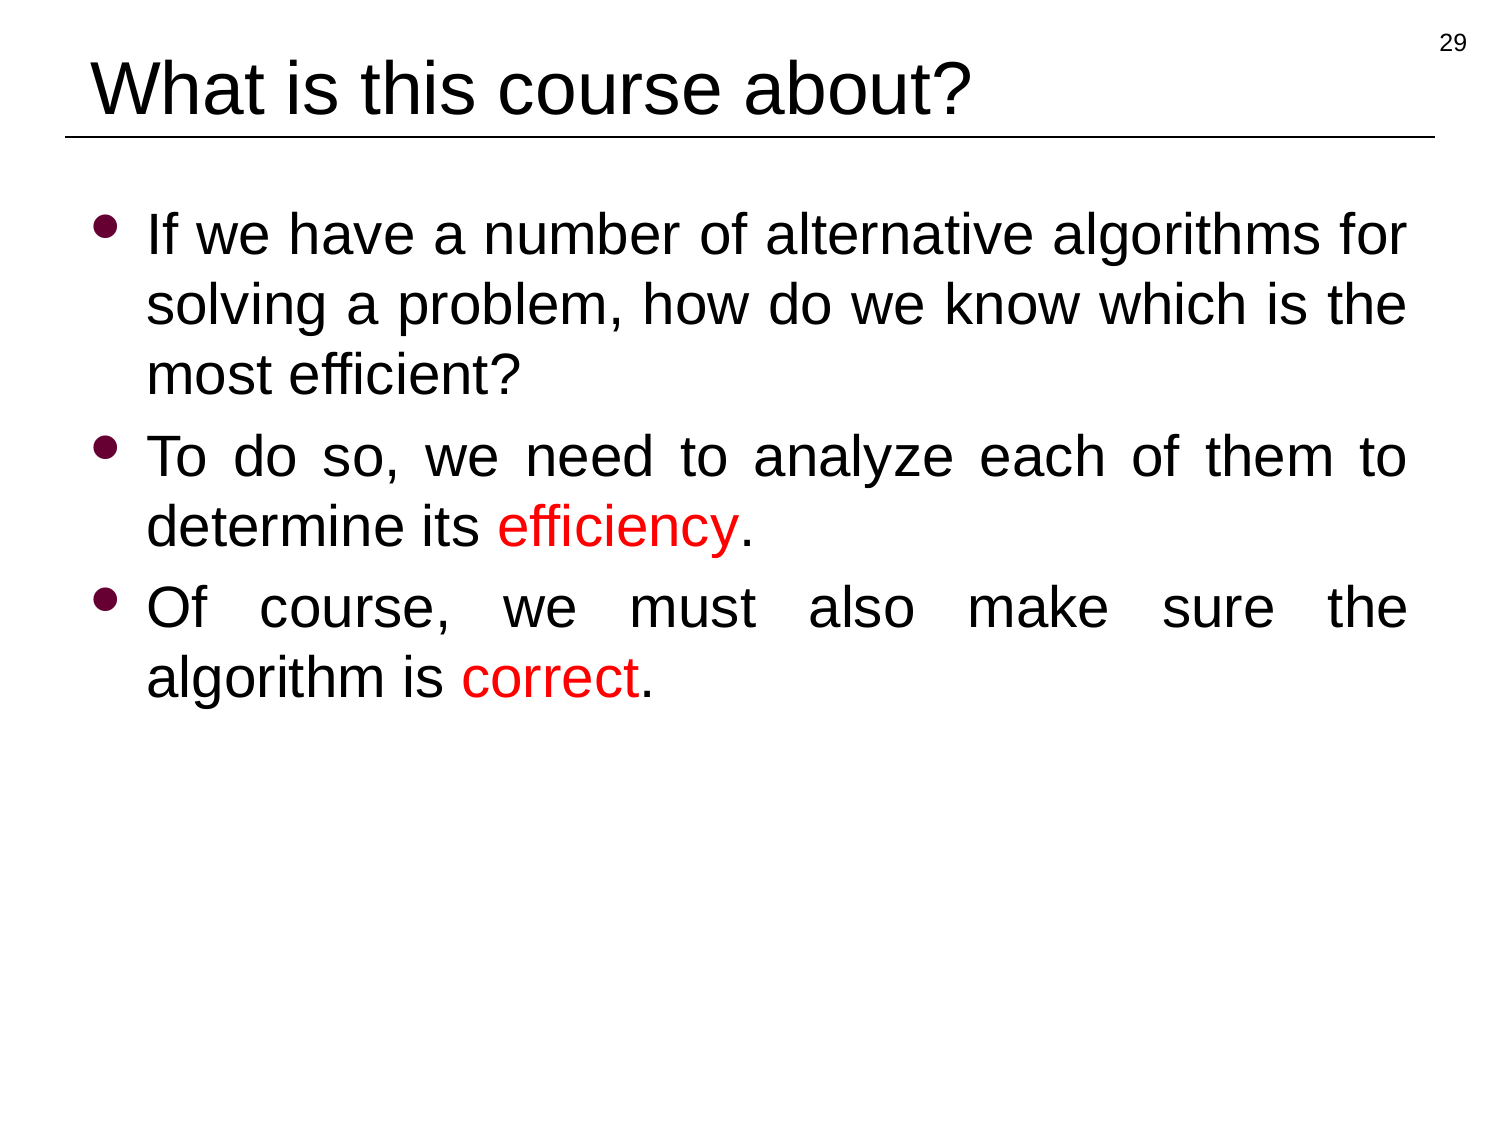

29
# What is this course about?

If we have a number of alternative algorithms for solving a problem, how do we know which is the most efficient?
To do so, we need to analyze each of them to determine its efficiency.
Of course, we must also make sure the algorithm is correct.